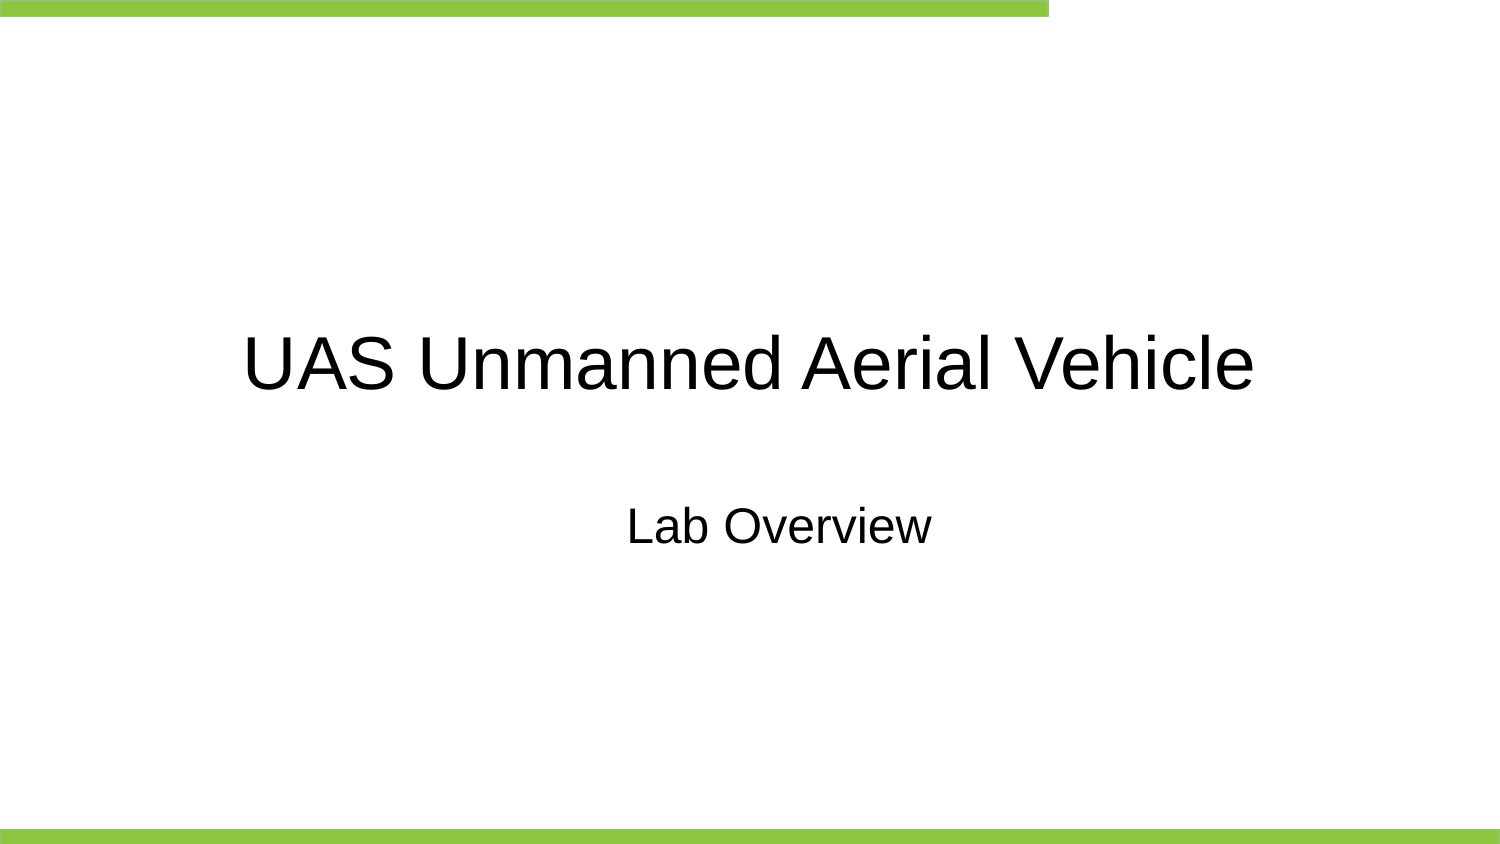

# UAS Unmanned Aerial Vehicle
Lab Overview